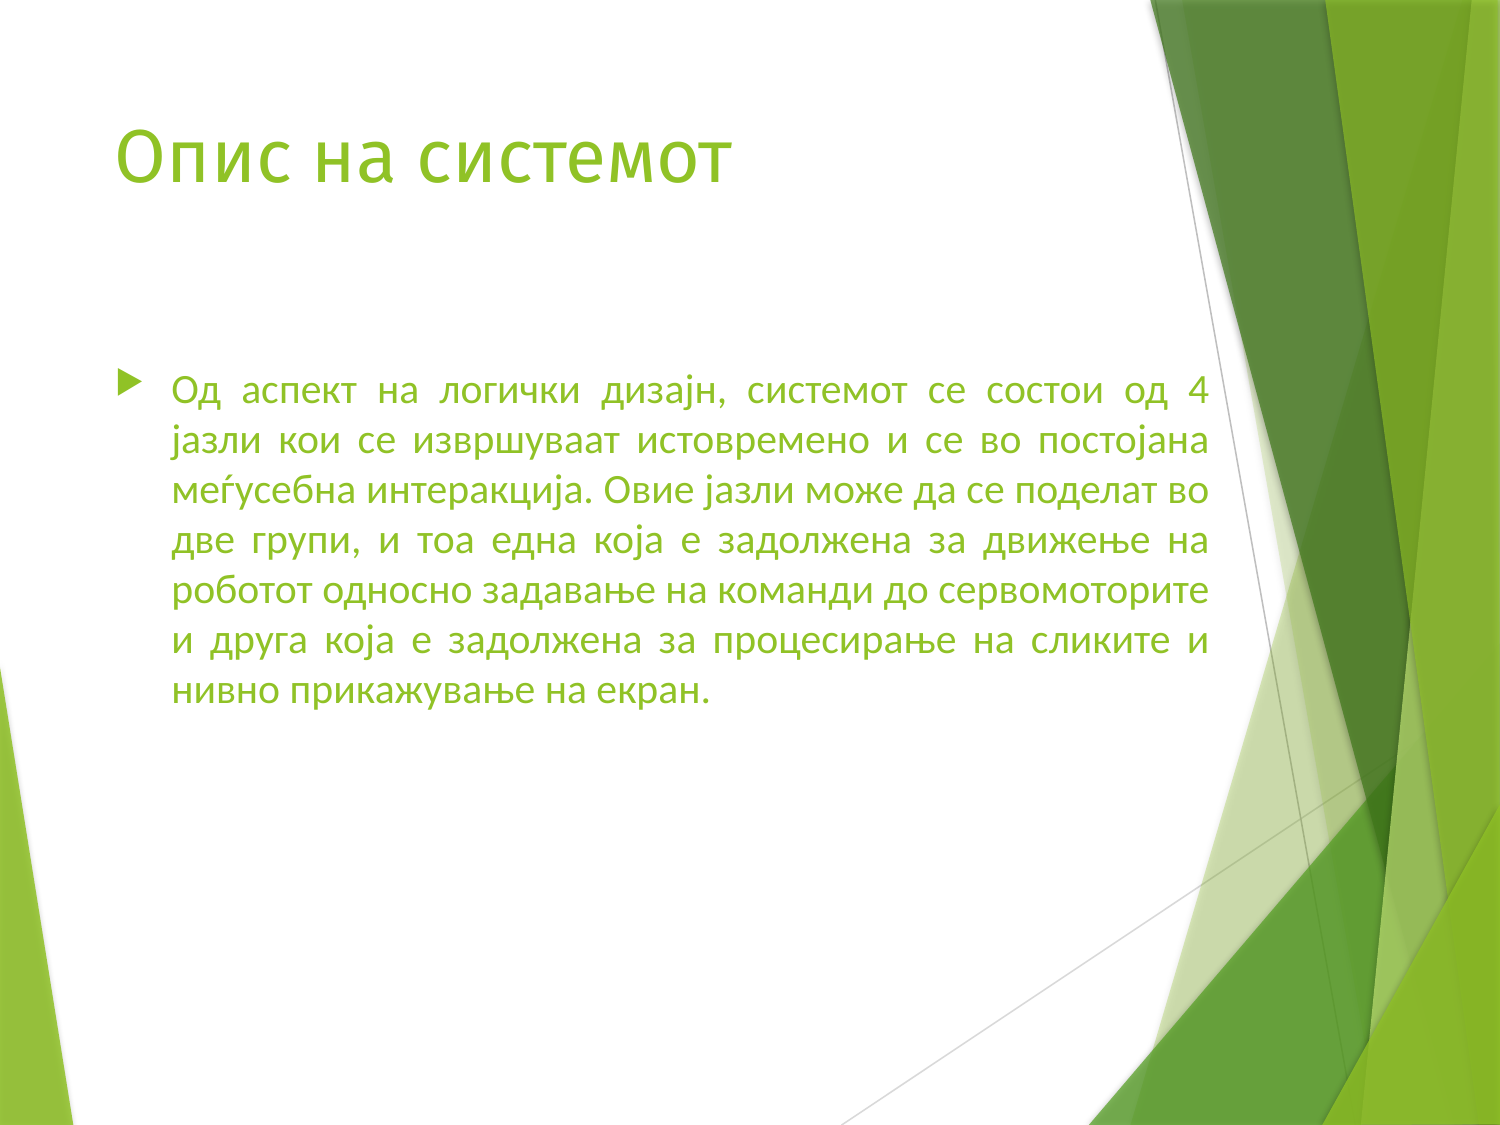

# Опис на системот
Од аспект на логички дизајн, системот се состои од 4 јазли кои се извршуваат истовремено и се во постојана меѓусебна интеракција. Овие јазли може да се поделат во две групи, и тоа една која е задолжена за движење на роботот односно задавање на команди до сервомоторите и друга која е задолжена за процесирање на сликите и нивно прикажување на екран.